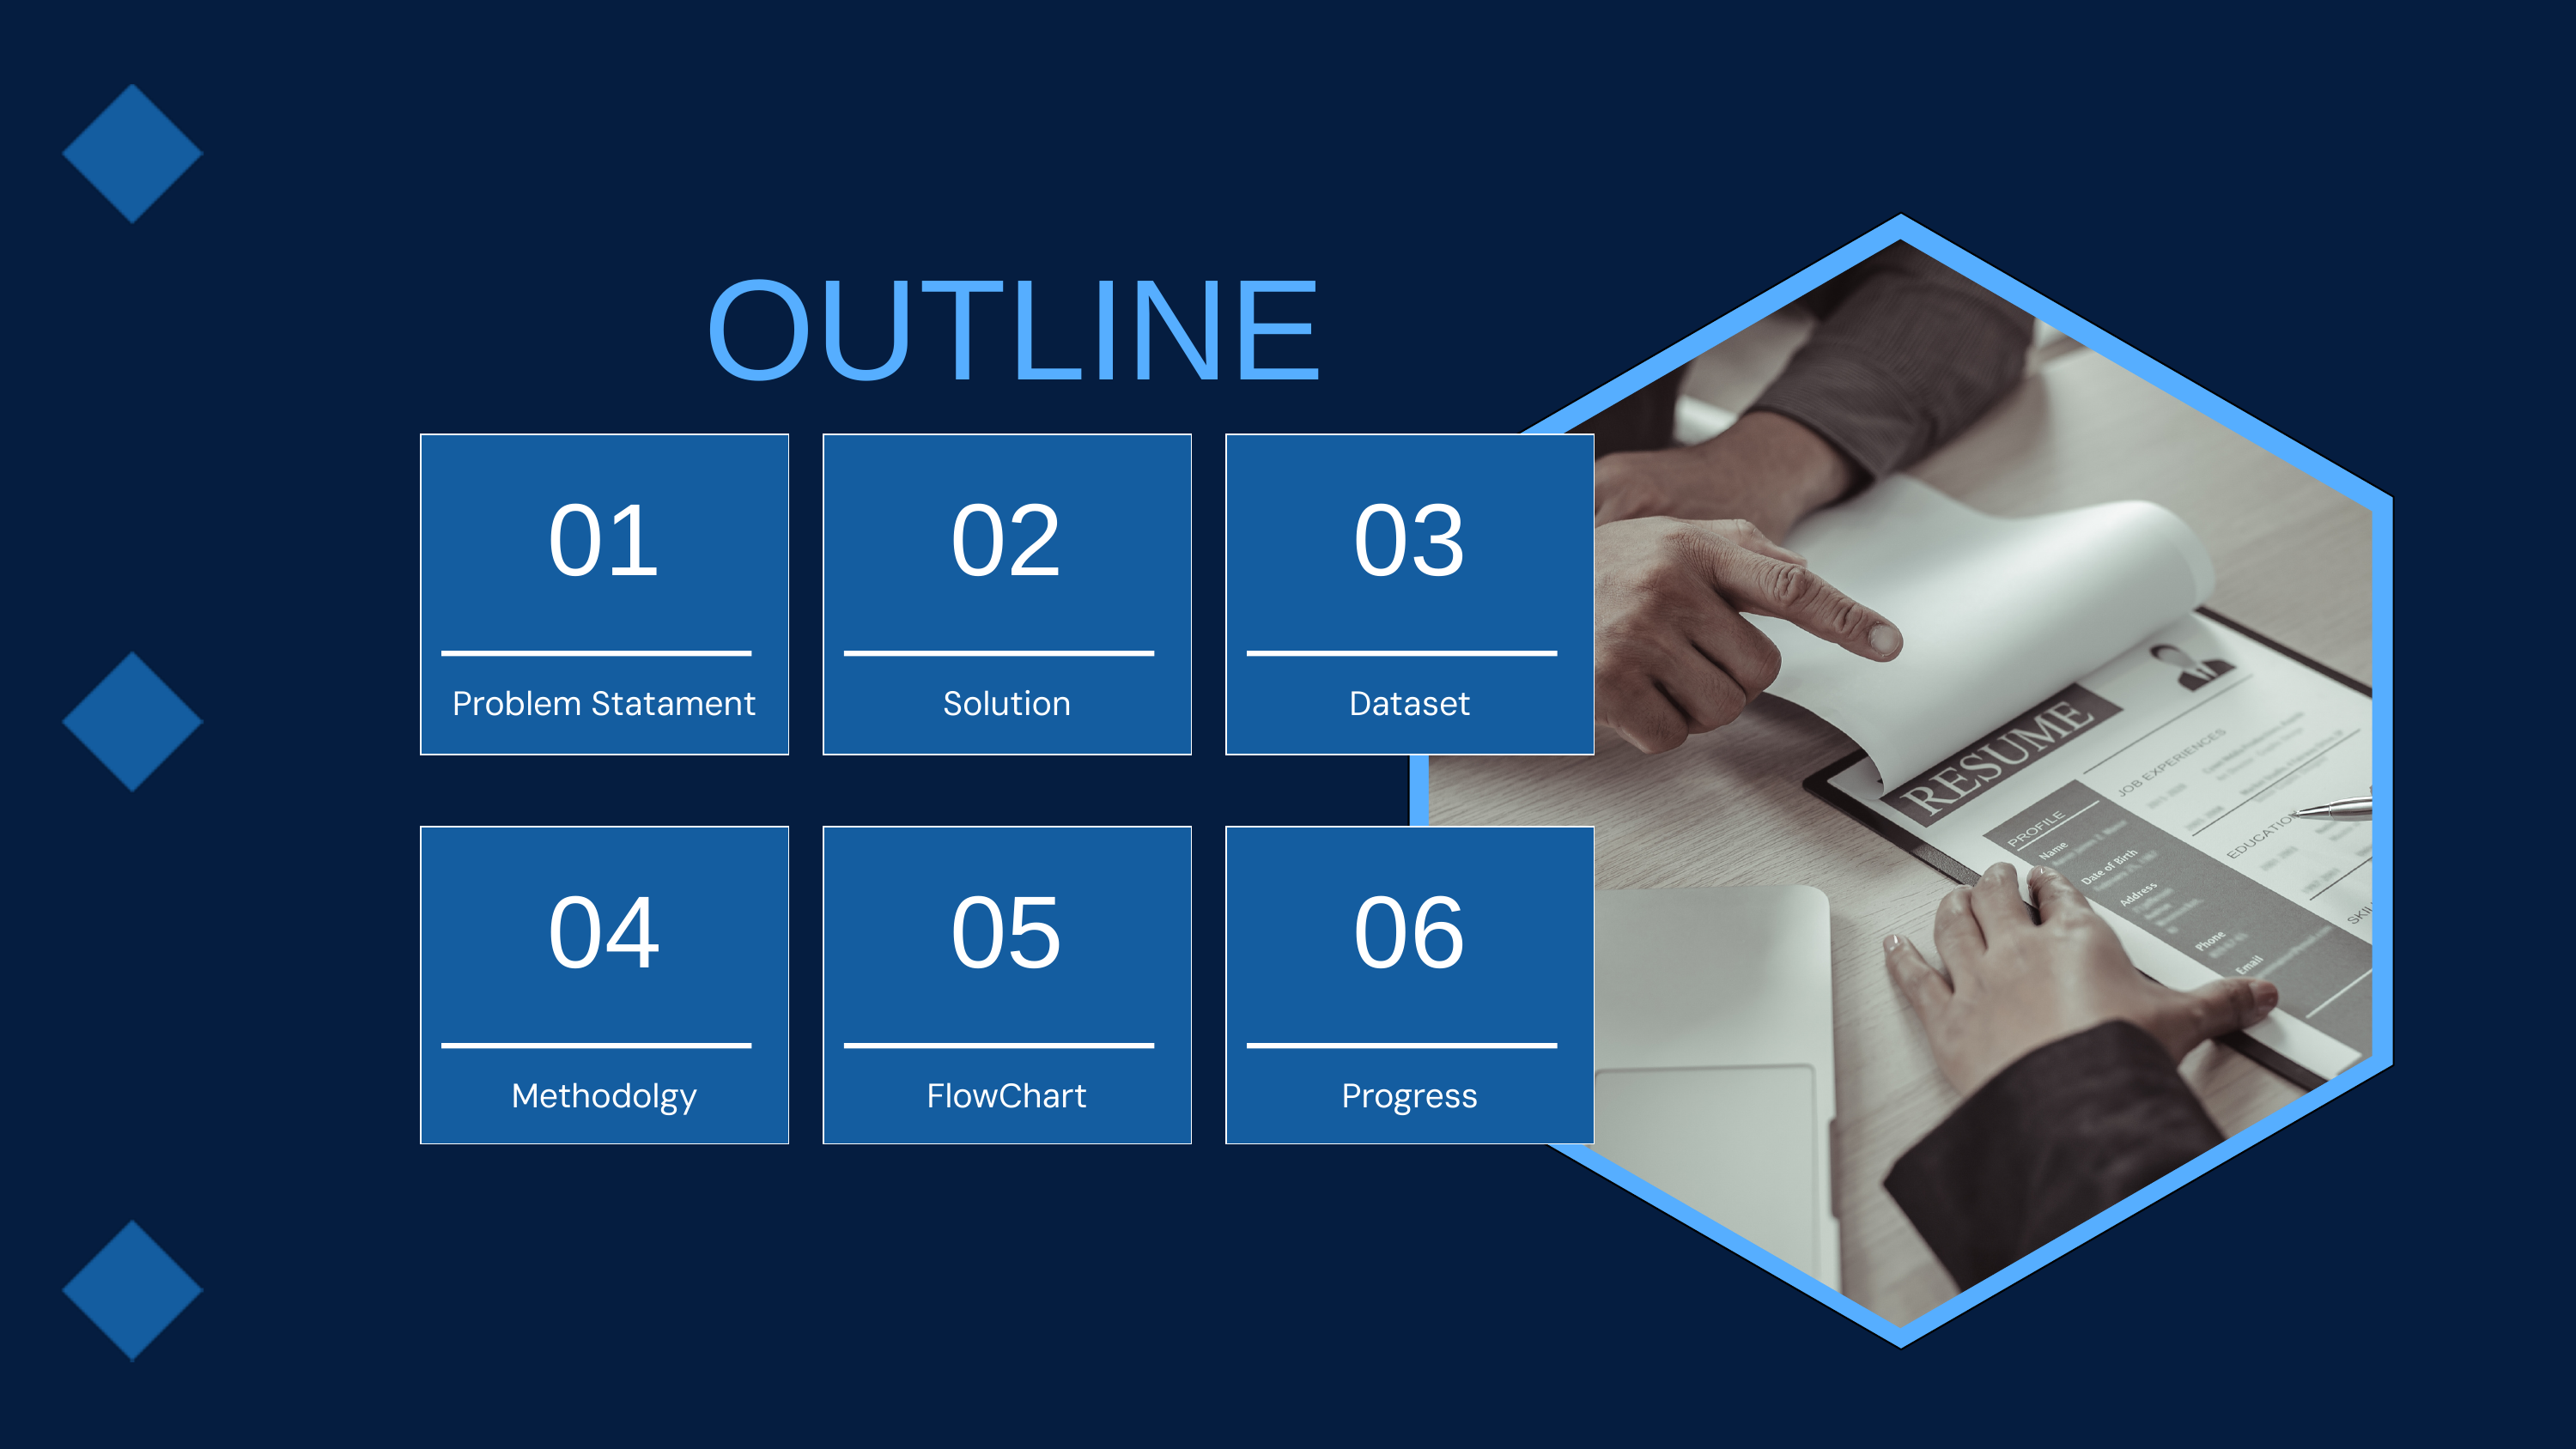

OUTLINE

01
02
03

Problem Statament
Solution
Dataset

04
05
06

Methodolgy
FlowChart
Progress